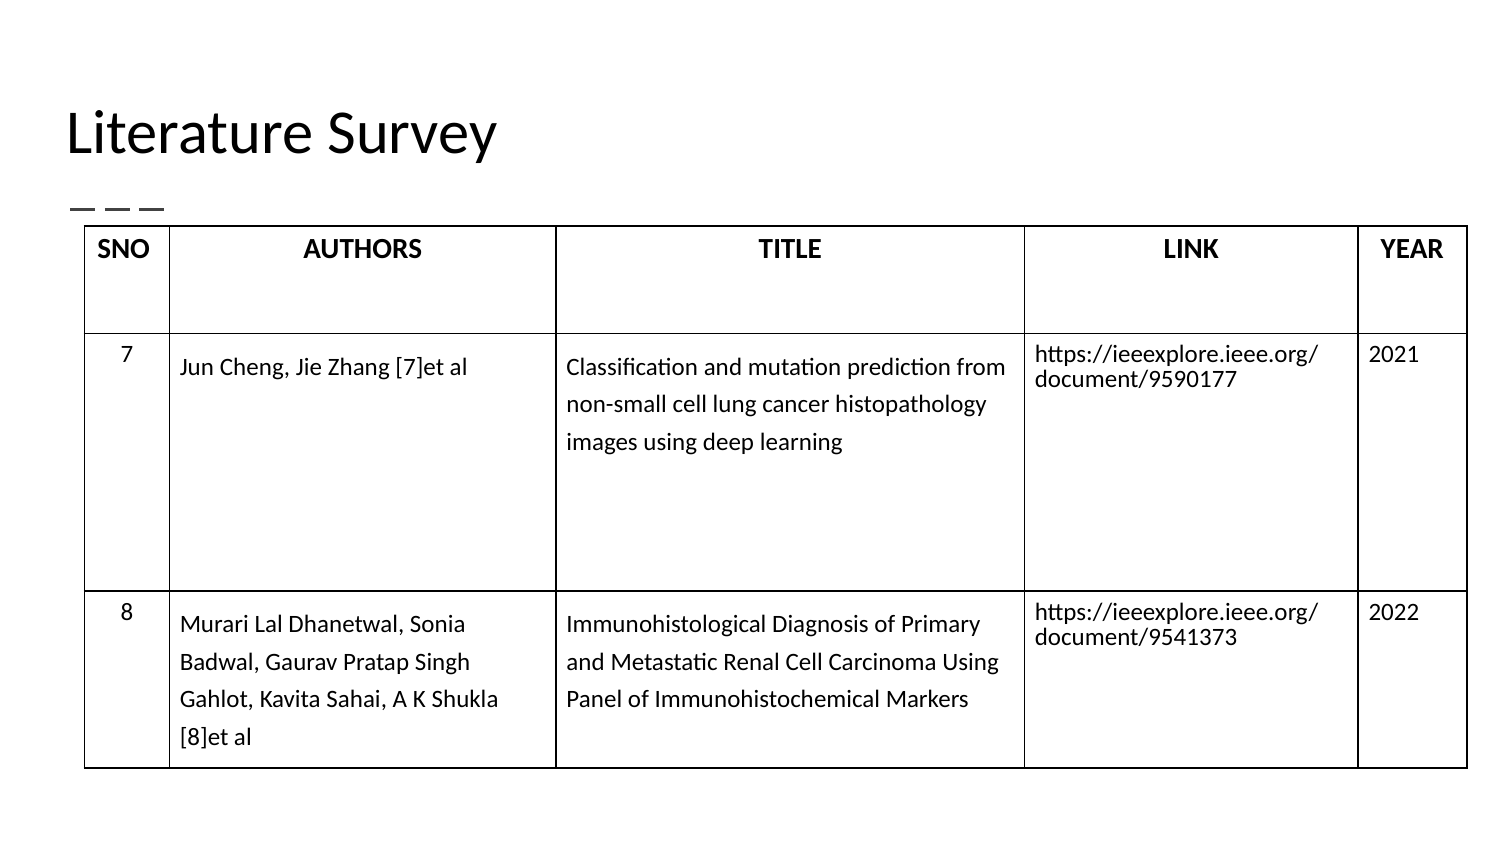

# Literature Survey
| SNO | AUTHORS | TITLE | LINK | YEAR |
| --- | --- | --- | --- | --- |
| 7 | Jun Cheng, Jie Zhang [7]et al | Classification and mutation prediction from non-small cell lung cancer histopathology images using deep learning | https://ieeexplore.ieee.org/document/9590177 | 2021 |
| 8 | Murari Lal Dhanetwal, Sonia Badwal, Gaurav Pratap Singh Gahlot, Kavita Sahai, A K Shukla [8]et al | Immunohistological Diagnosis of Primary and Metastatic Renal Cell Carcinoma Using Panel of Immunohistochemical Markers | https://ieeexplore.ieee.org/document/9541373 | 2022 |